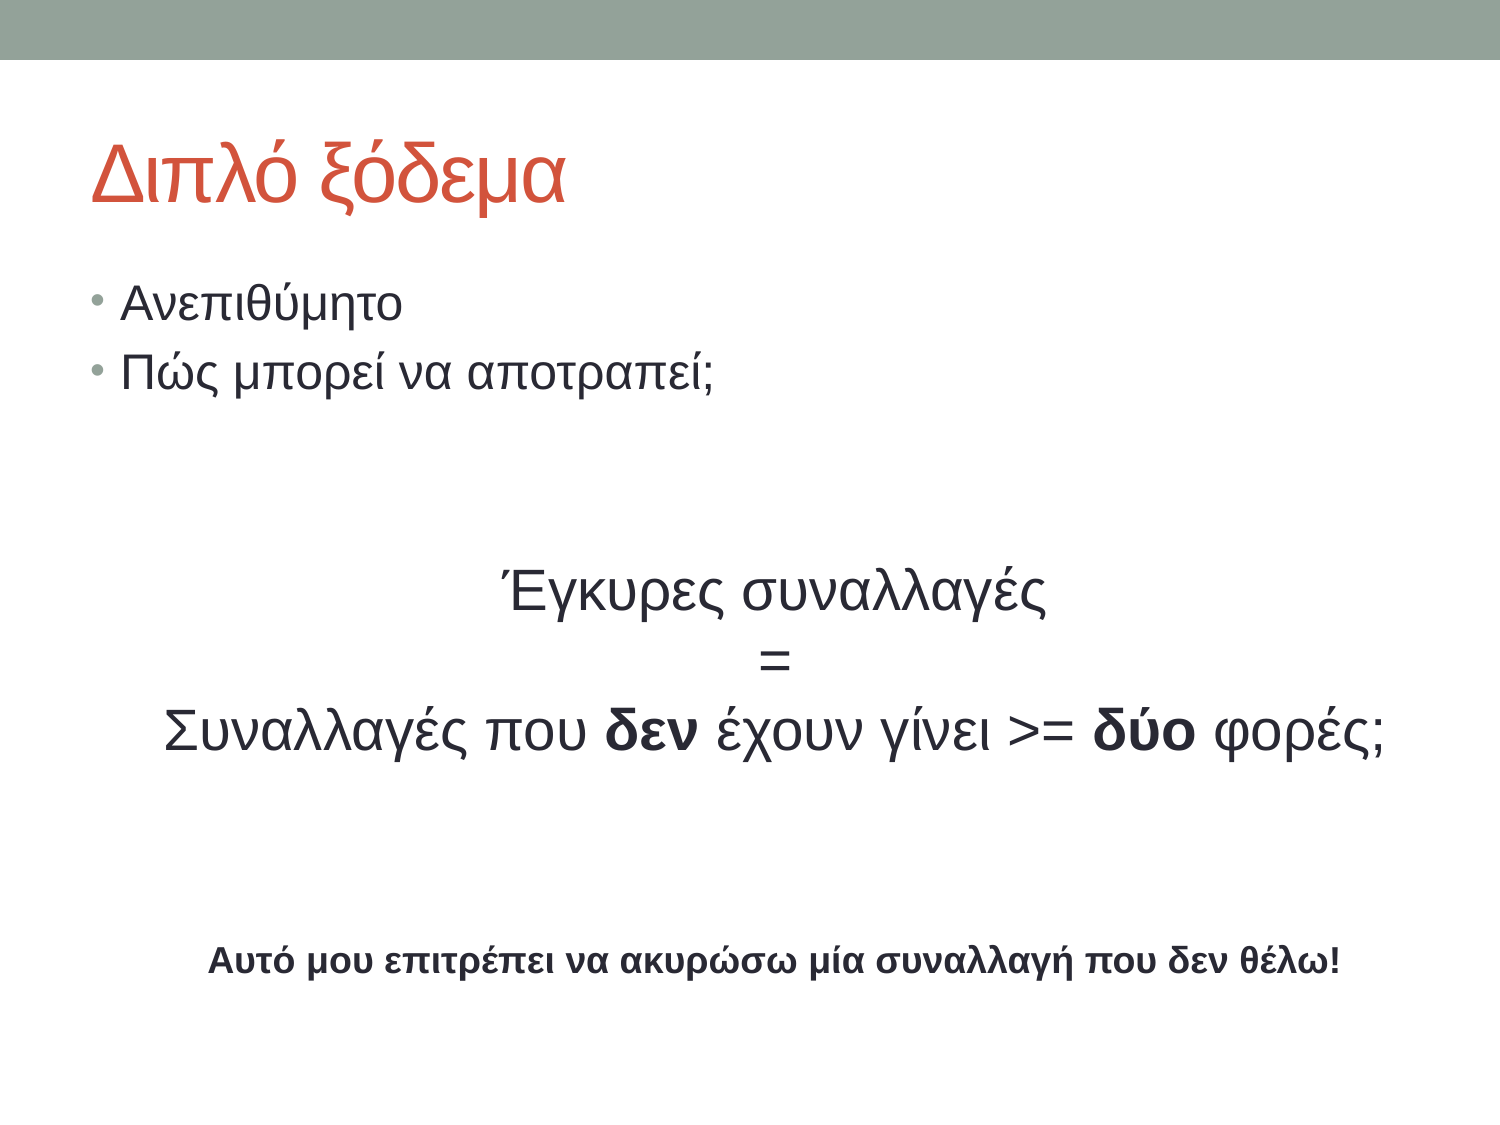

# Διπλό ξόδεμα
Ανεπιθύμητο
Πώς μπορεί να αποτραπεί;

Έγκυρες συναλλαγές
=
Συναλλαγές που δεν έχουν γίνει >= δύο φορές;

Αυτό μου επιτρέπει να ακυρώσω μία συναλλαγή που δεν θέλω!